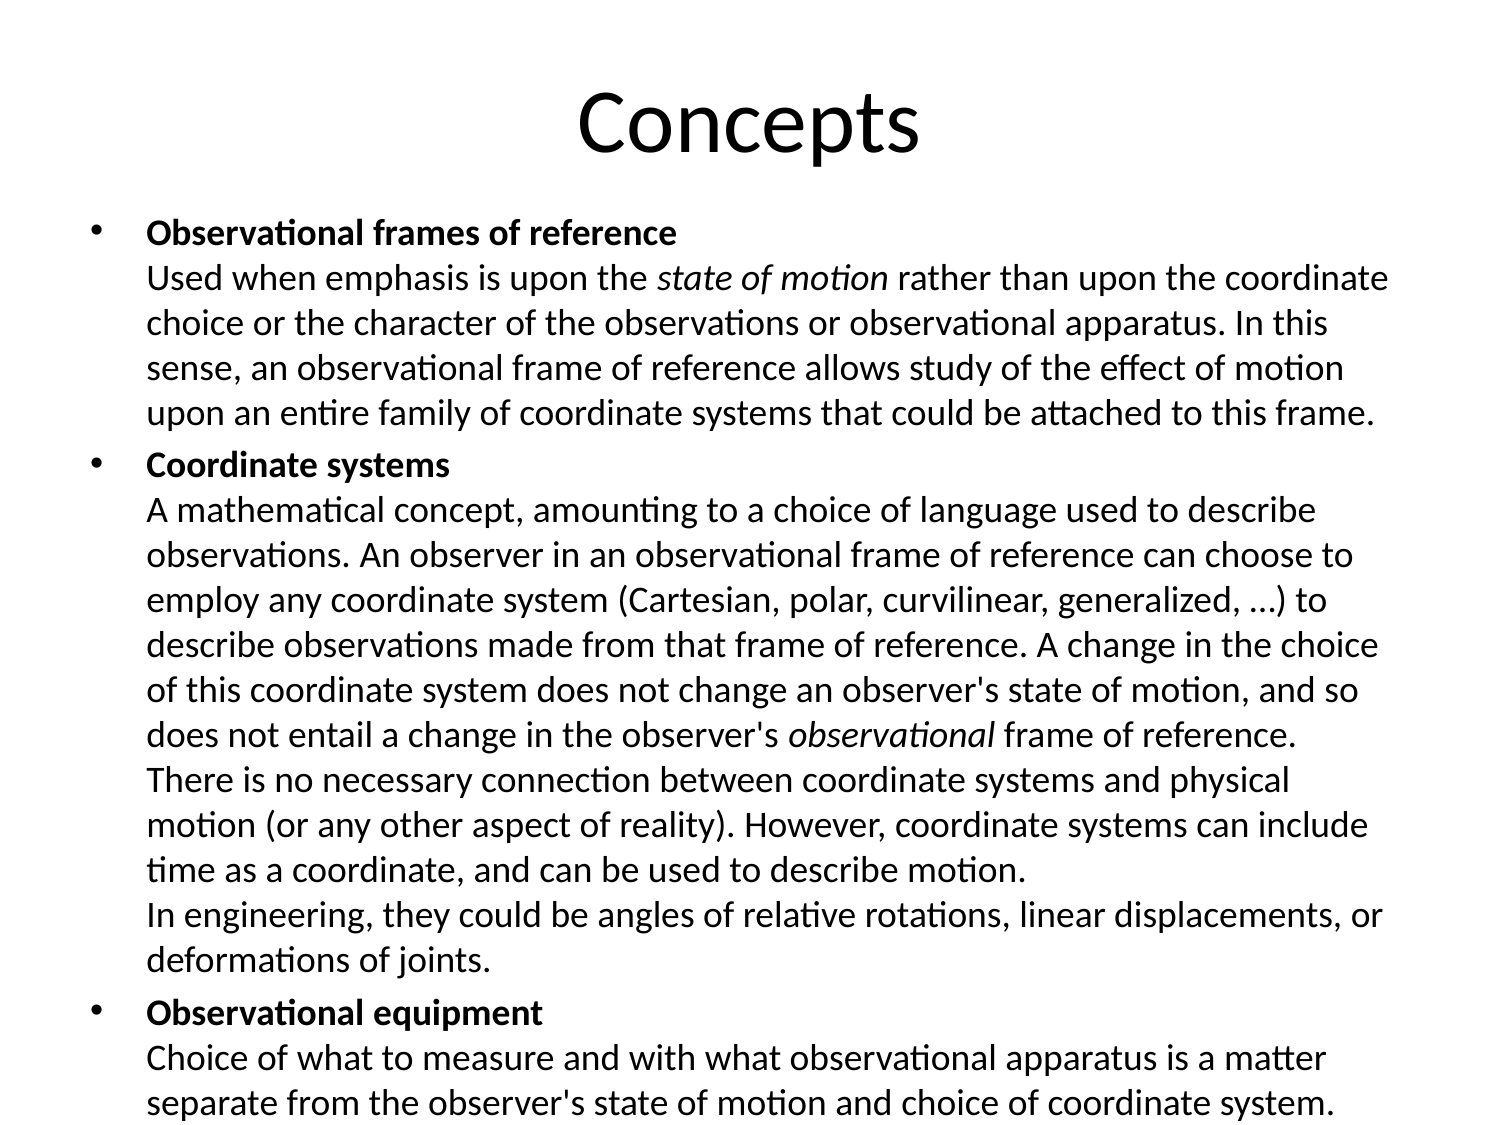

# Concepts
Observational frames of reference
Used when emphasis is upon the state of motion rather than upon the coordinate choice or the character of the observations or observational apparatus. In this sense, an observational frame of reference allows study of the effect of motion upon an entire family of coordinate systems that could be attached to this frame.
Coordinate systems
A mathematical concept, amounting to a choice of language used to describe observations. An observer in an observational frame of reference can choose to employ any coordinate system (Cartesian, polar, curvilinear, generalized, …) to describe observations made from that frame of reference. A change in the choice of this coordinate system does not change an observer's state of motion, and so does not entail a change in the observer's observational frame of reference.
There is no necessary connection between coordinate systems and physical motion (or any other aspect of reality). However, coordinate systems can include time as a coordinate, and can be used to describe motion.
In engineering, they could be angles of relative rotations, linear displacements, or deformations of joints.
Observational equipment
Choice of what to measure and with what observational apparatus is a matter separate from the observer's state of motion and choice of coordinate system.